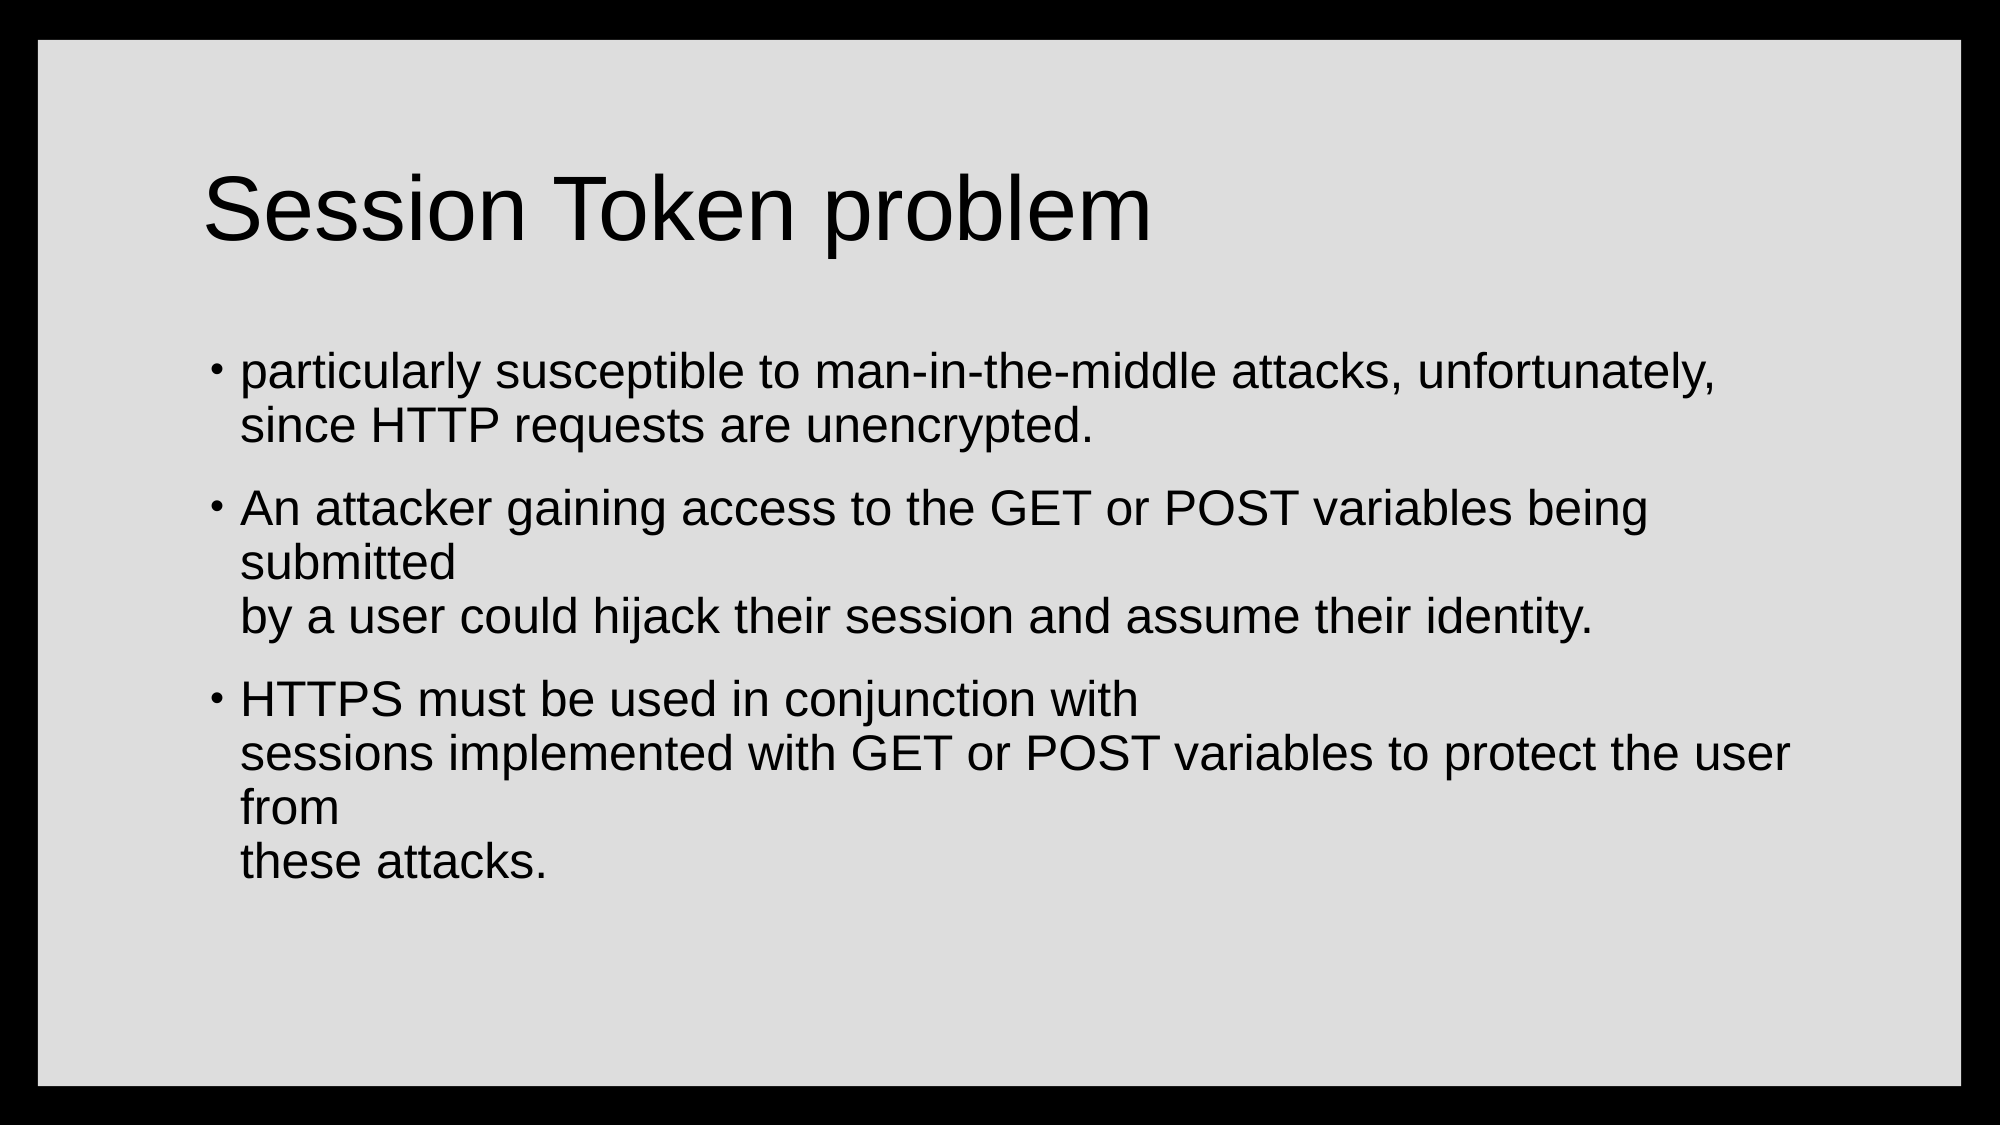

# Session Token problem
particularly susceptible to man-in-the-middle attacks, unfortunately, since HTTP requests are unencrypted.
An attacker gaining access to the GET or POST variables being submitted
by a user could hijack their session and assume their identity.
HTTPS must be used in conjunction with
sessions implemented with GET or POST variables to protect the user from
these attacks.